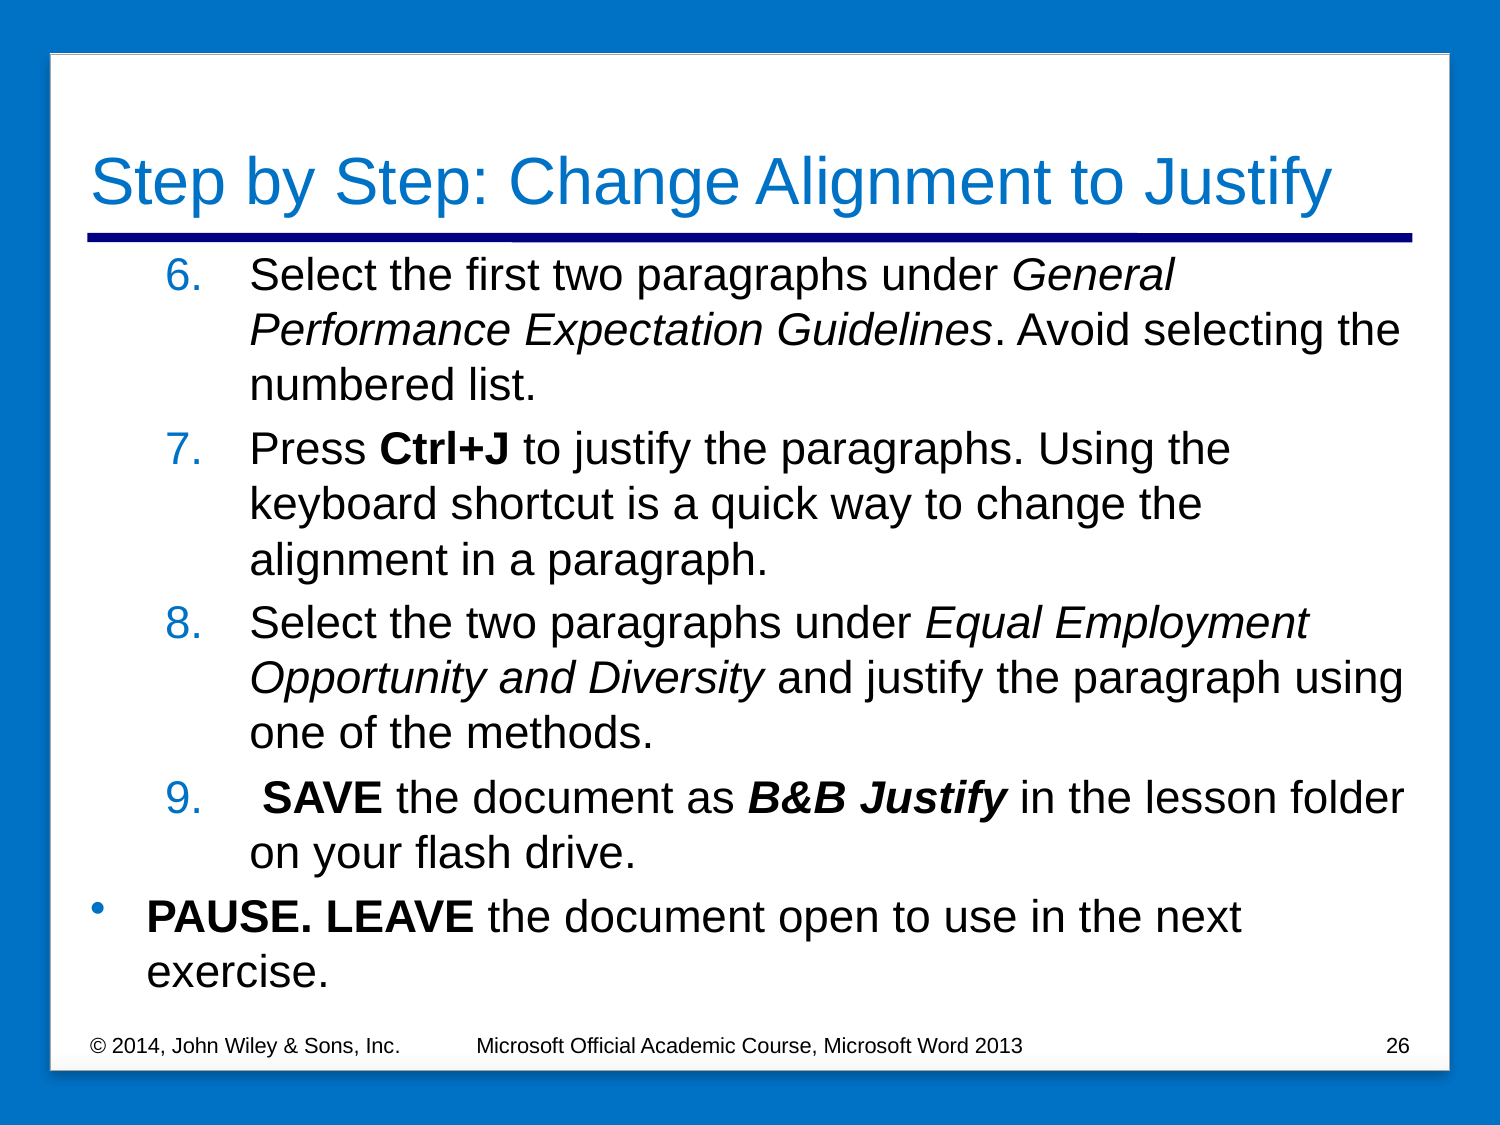

# Step by Step: Change Alignment to Justify
Select the first two paragraphs under General Performance Expectation Guidelines. Avoid selecting the numbered list.
Press Ctrl+J to justify the paragraphs. Using the keyboard shortcut is a quick way to change the alignment in a paragraph.
Select the two paragraphs under Equal Employment Opportunity and Diversity and justify the paragraph using one of the methods.
 SAVE the document as B&B Justify in the lesson folder on your flash drive.
PAUSE. LEAVE the document open to use in the next exercise.

© 2014, John Wiley & Sons, Inc.
Microsoft Official Academic Course, Microsoft Word 2013
26